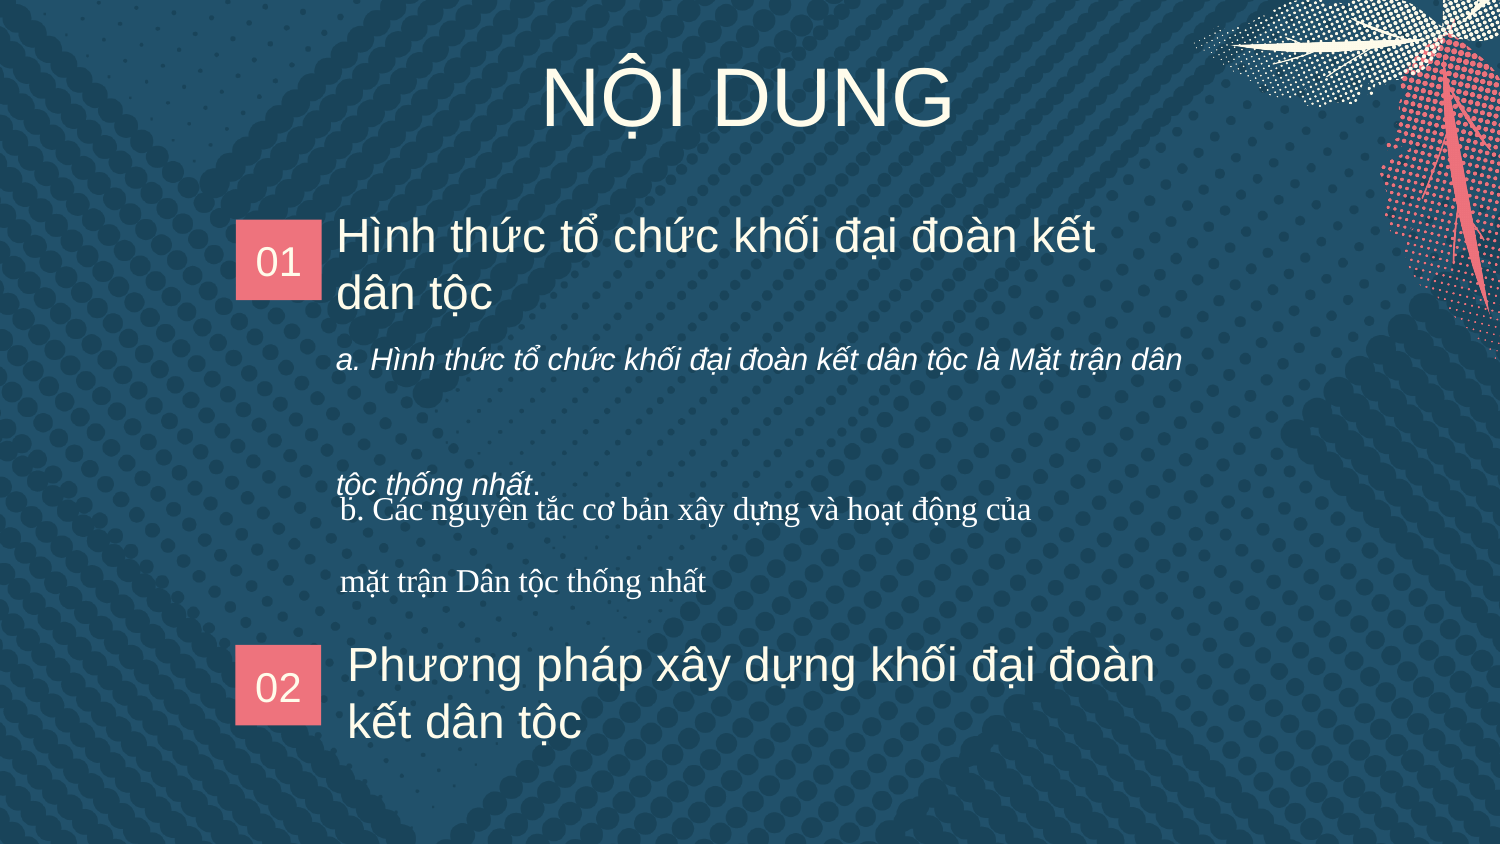

# NỘI DUNG
01
Hình thức tổ chức khối đại đoàn kết dân tộc
a. Hình thức tổ chức khối đại đoàn kết dân tộc là Mặt trận dân
tộc thống nhất.
 b. Các nguyên tắc cơ bản xây dựng và hoạt động của
 mặt trận Dân tộc thống nhất
02
Phương pháp xây dựng khối đại đoàn kết dân tộc